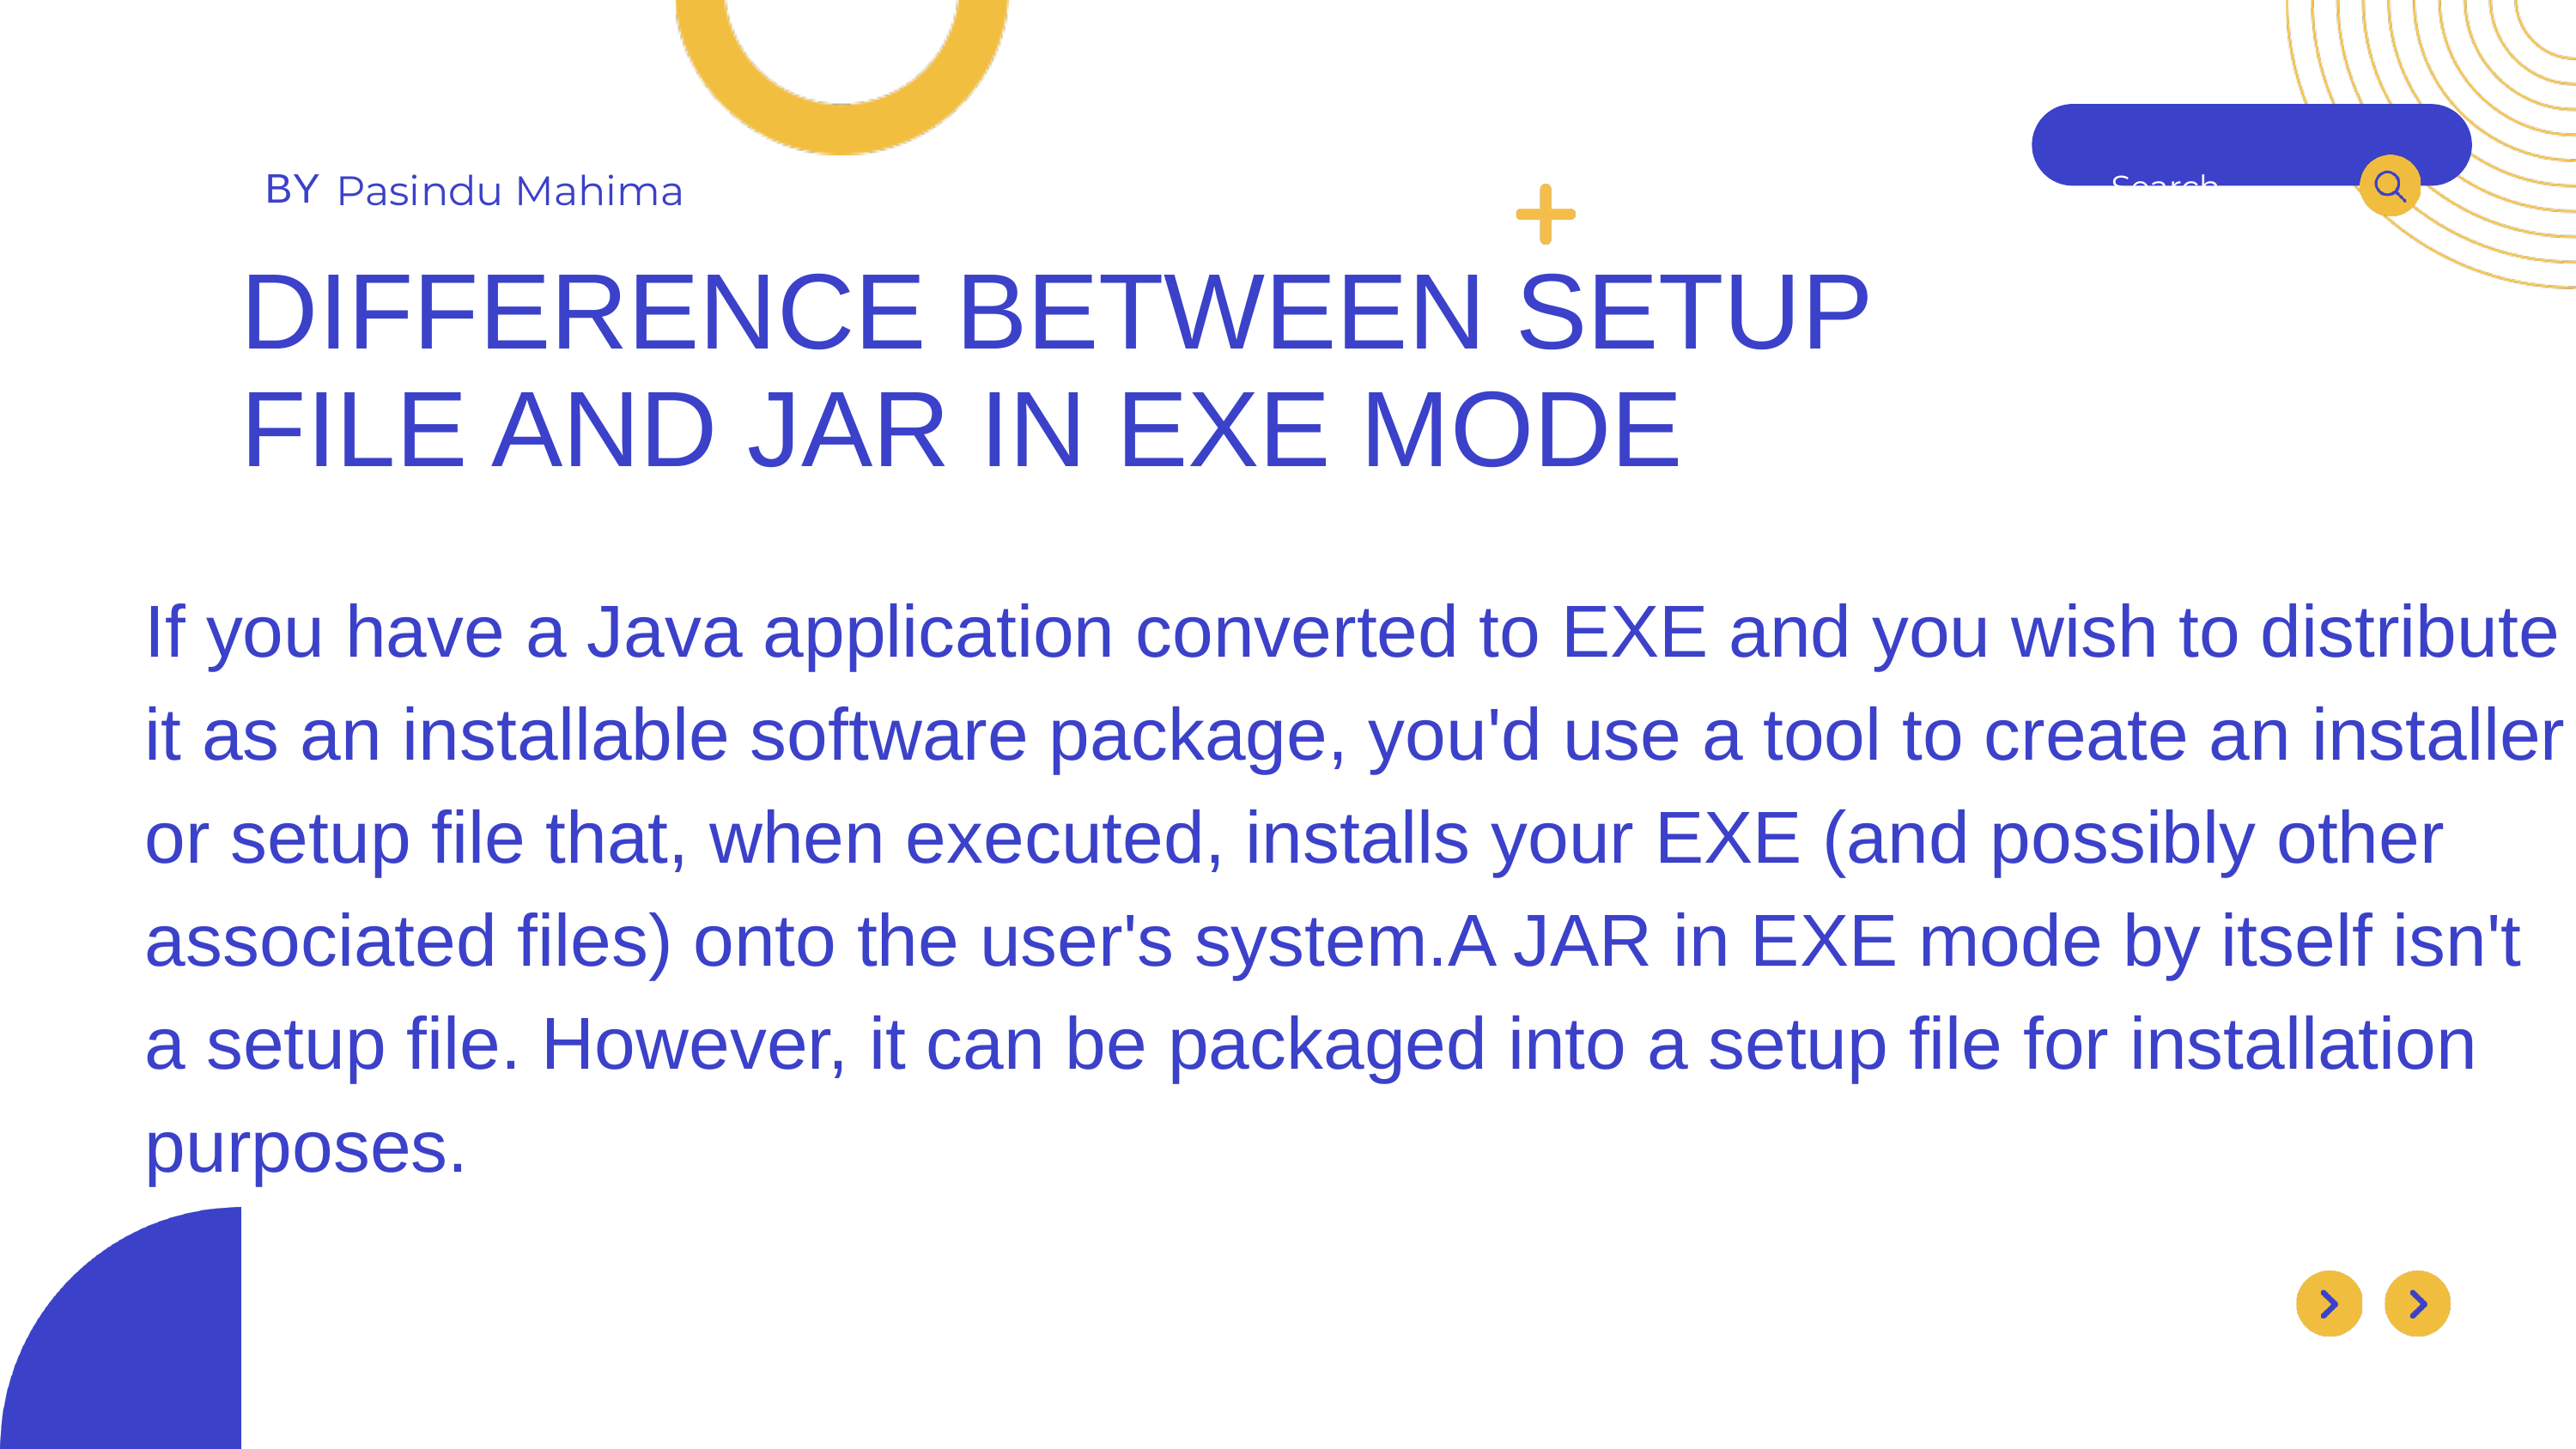

BY

Pasindu Mahima
Search . . .

DIFFERENCE BETWEEN SETUP FILE AND JAR IN EXE MODE
If you have a Java application converted to EXE and you wish to distribute it as an installable software package, you'd use a tool to create an installer or setup file that, when executed, installs your EXE (and possibly other associated files) onto the user's system.A JAR in EXE mode by itself isn't a setup file. However, it can be packaged into a setup file for installation purposes.